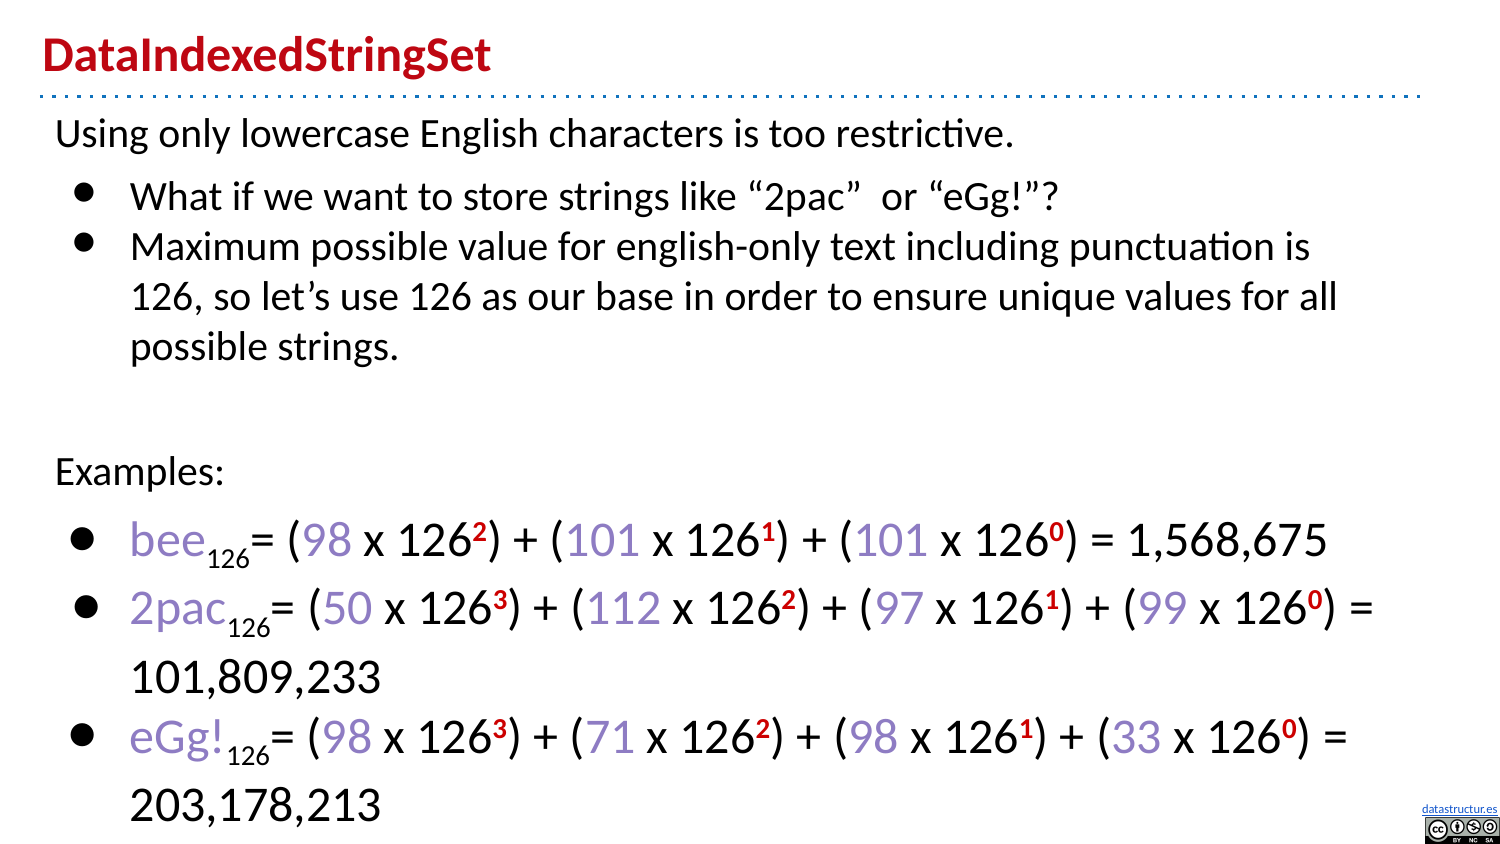

# DataIndexedStringSet
Using only lowercase English characters is too restrictive.
What if we want to store strings like “2pac”  or “eGg!”?
Maximum possible value for english-only text including punctuation is 126, so let’s use 126 as our base in order to ensure unique values for all possible strings.

Examples:
bee126= (98 x 1262) + (101 x 1261) + (101 x 1260) = 1,568,675
2pac126= (50 x 1263) + (112 x 1262) + (97 x 1261) + (99 x 1260) = 101,809,233
eGg!126= (98 x 1263) + (71 x 1262) + (98 x 1261) + (33 x 1260) = 203,178,213